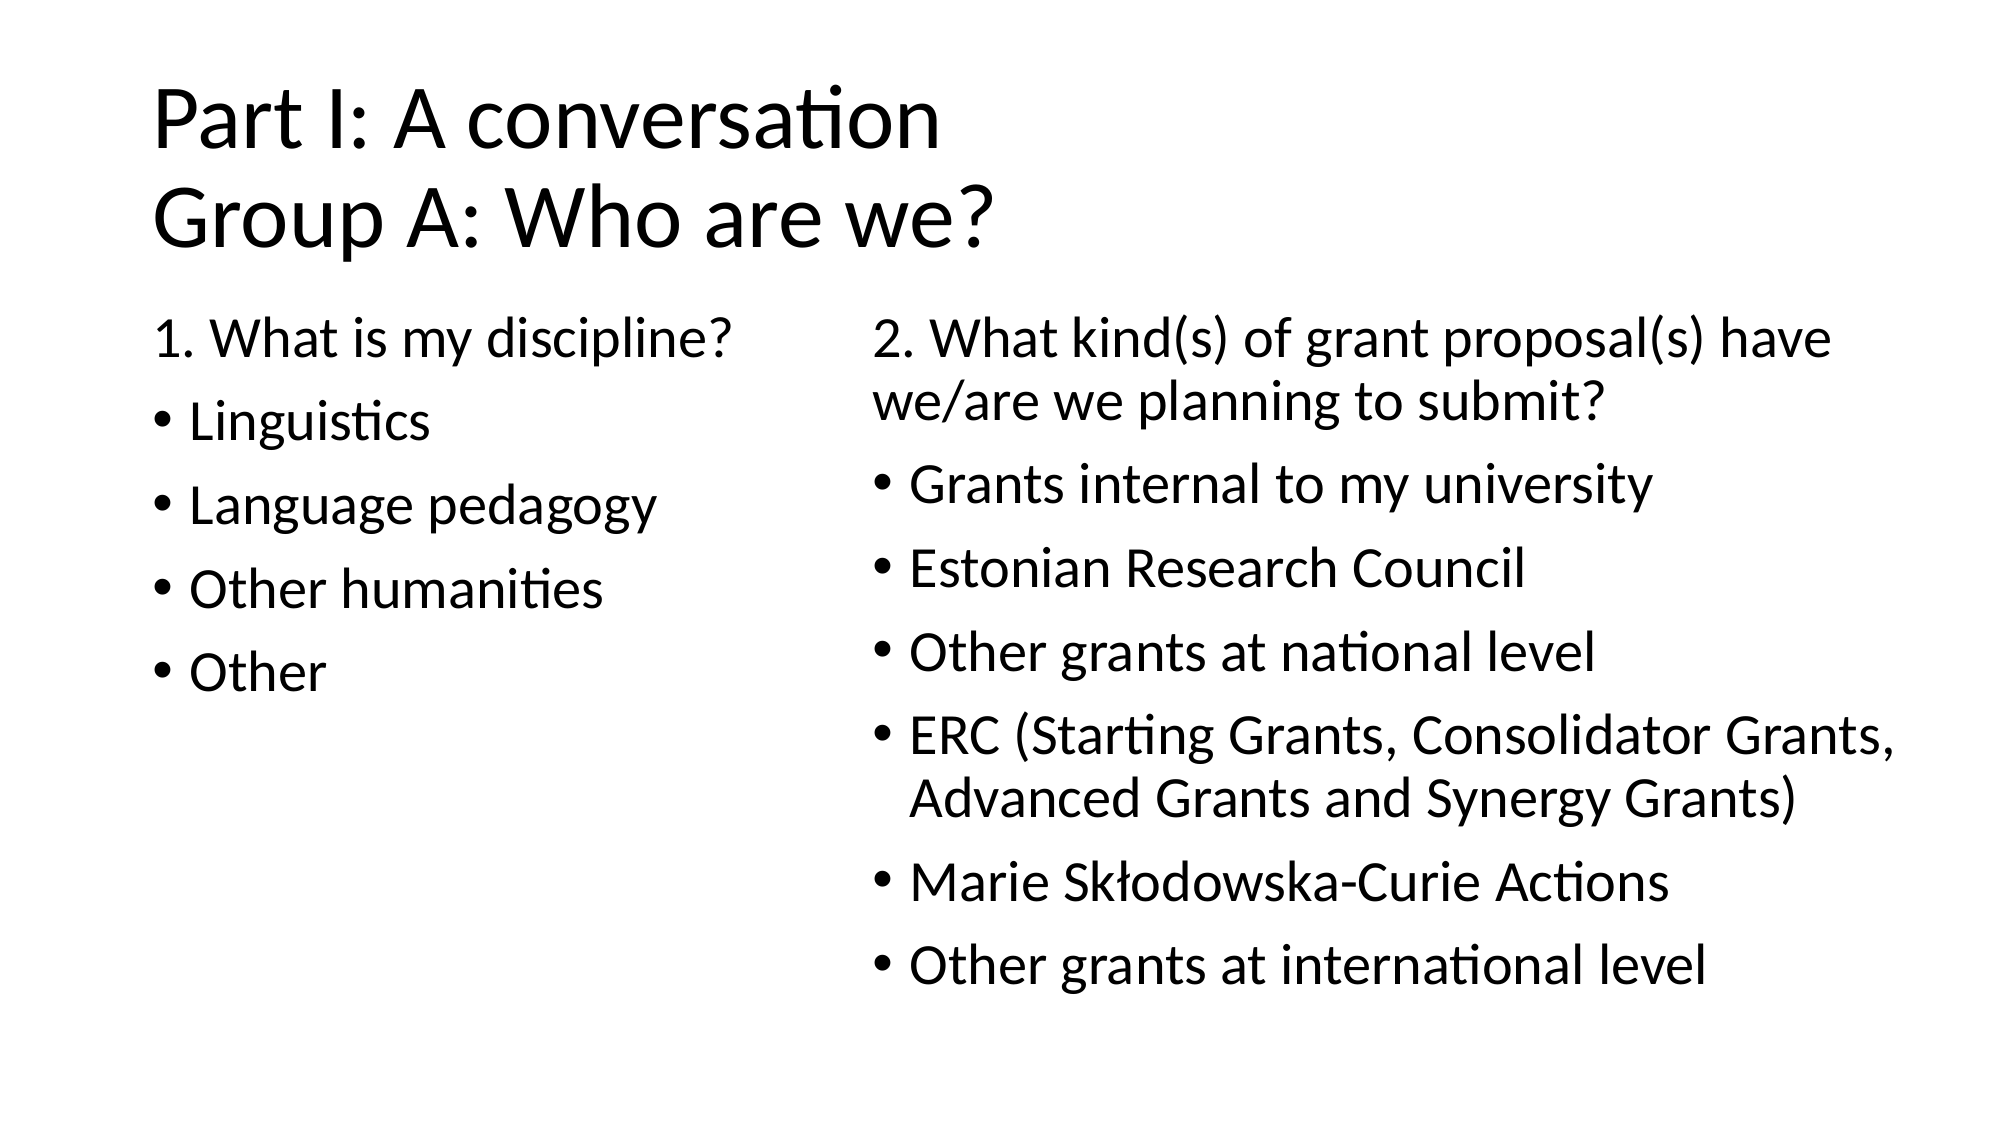

# Part I: A conversation Group A: Who are we?
1. What is my discipline?
Linguistics
Language pedagogy
Other humanities
Other

2. What kind(s) of grant proposal(s) have we/are we planning to submit?
Grants internal to my university
Estonian Research Council
Other grants at national level
ERC (Starting Grants, Consolidator Grants, Advanced Grants and Synergy Grants)
Marie Skłodowska-Curie Actions
Other grants at international level